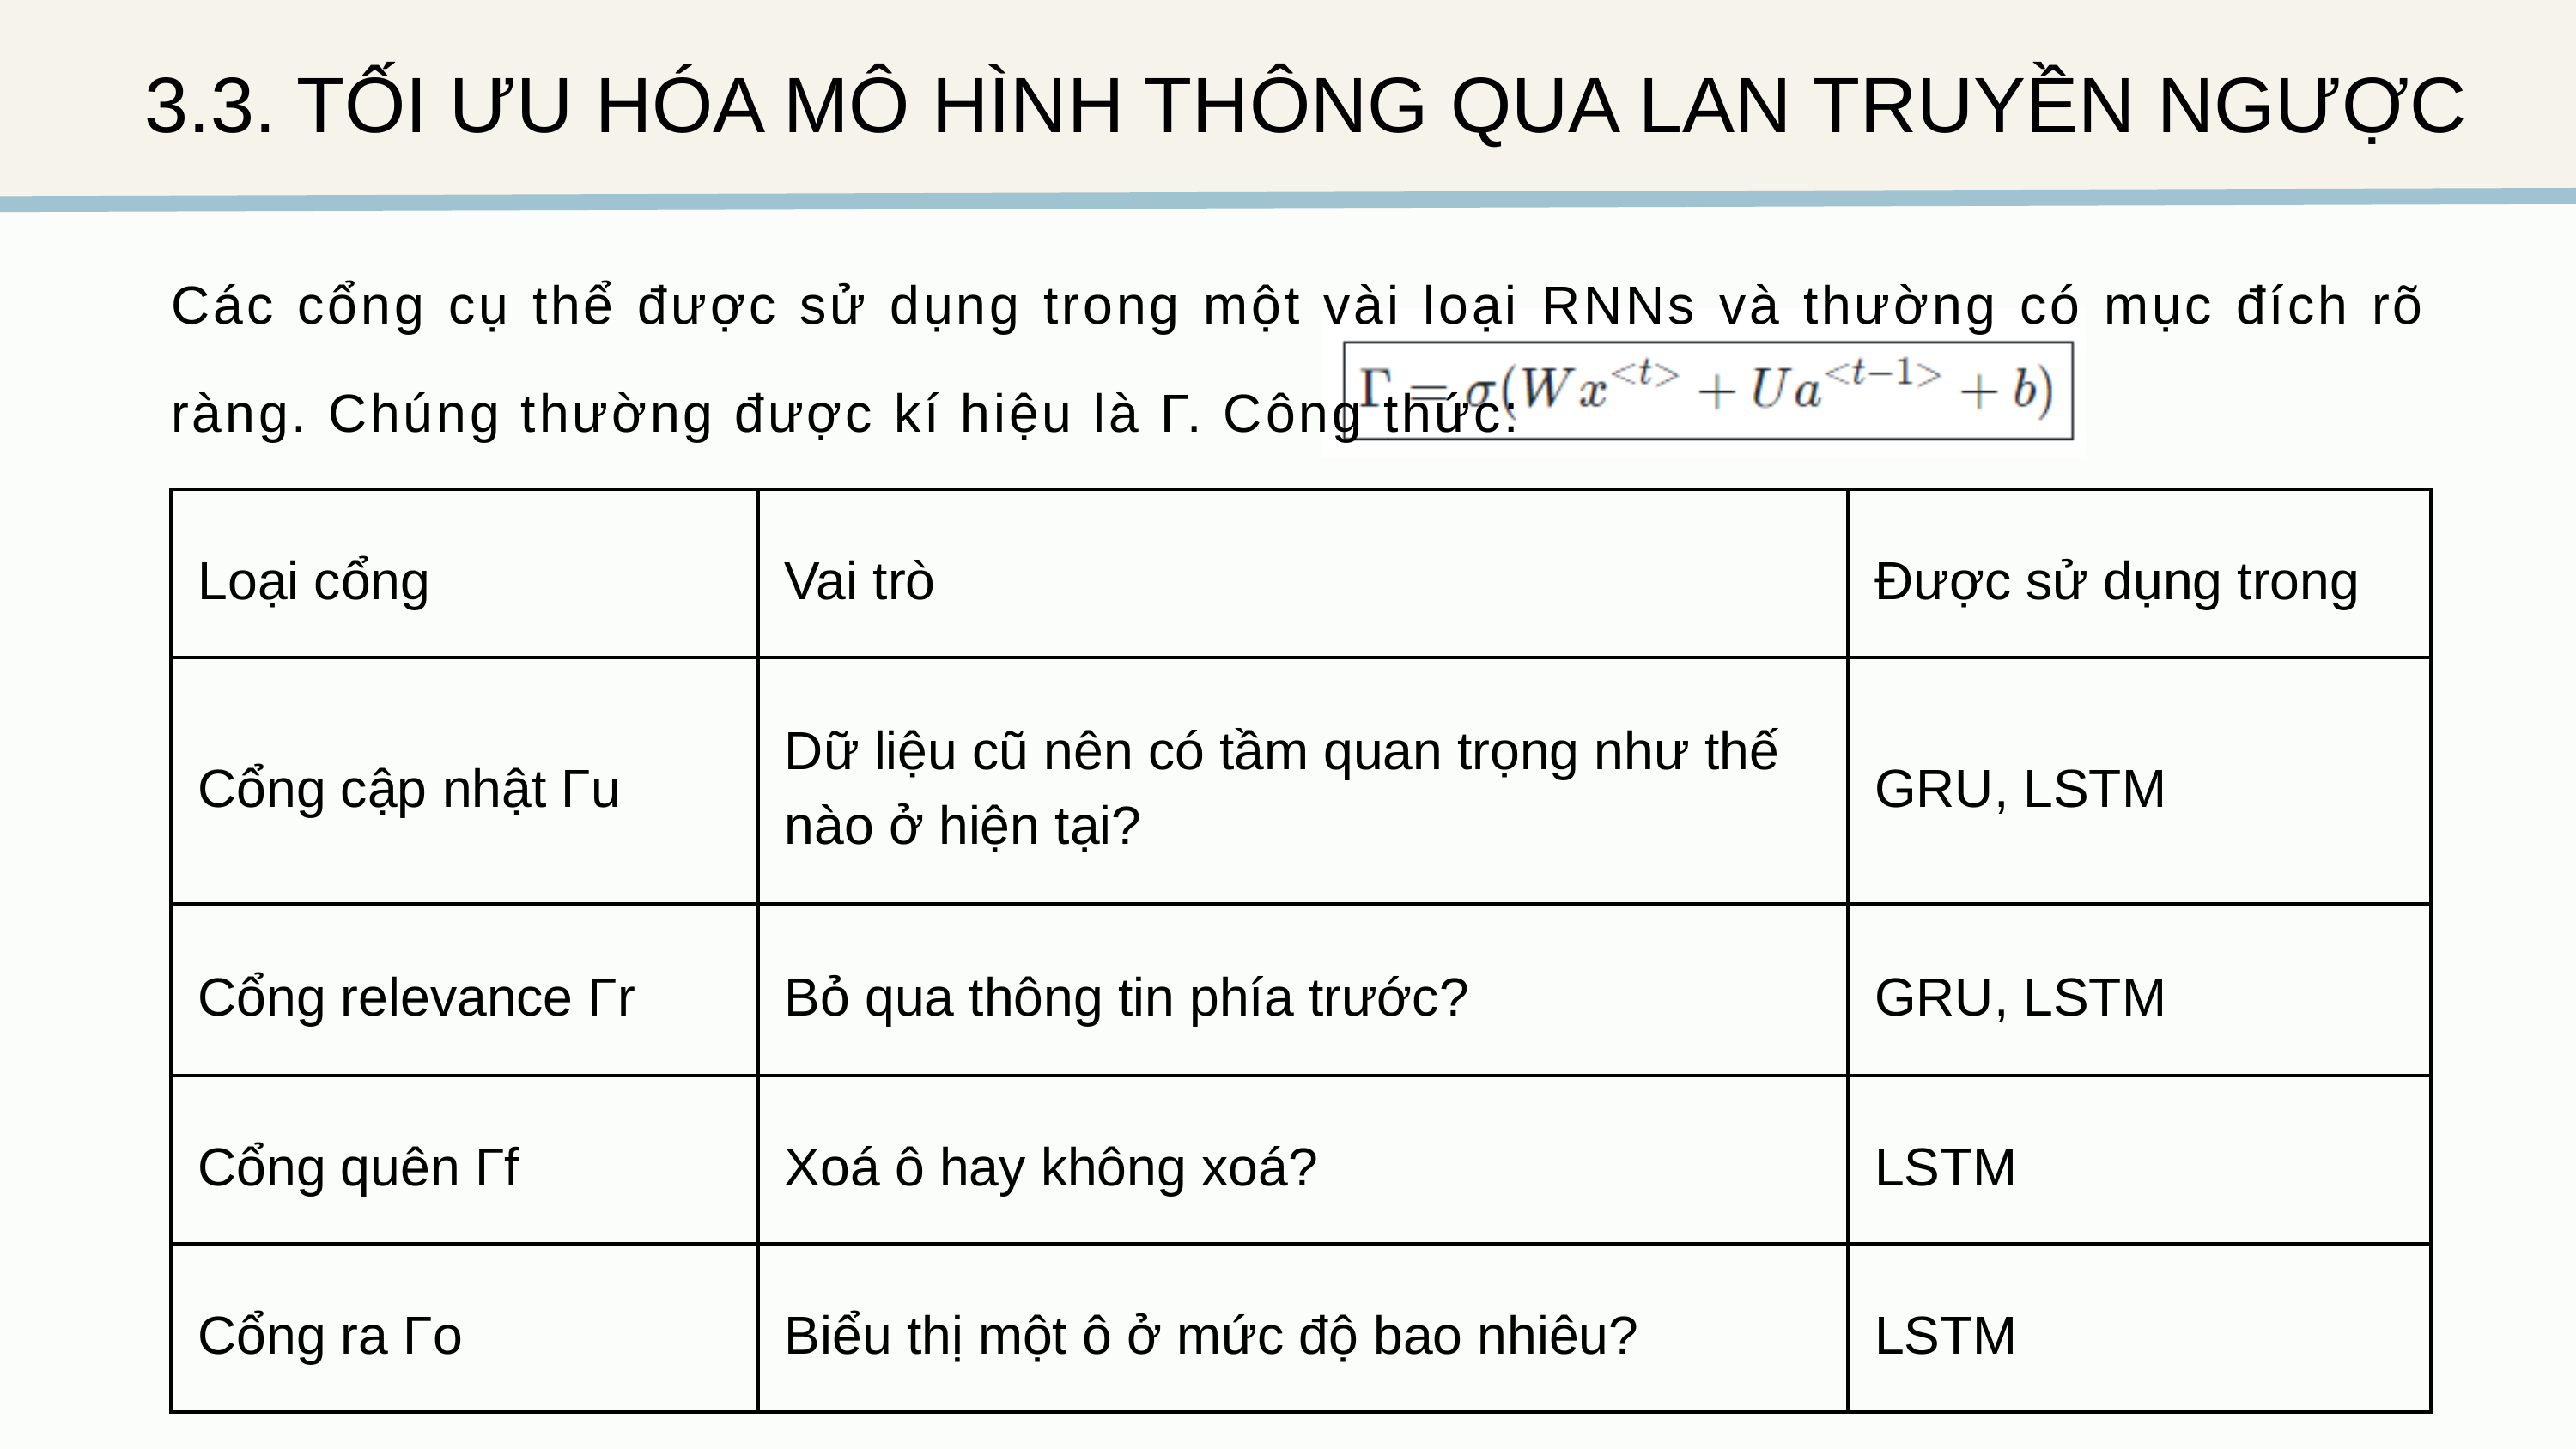

3.3. TỐI ƯU HÓA MÔ HÌNH THÔNG QUA LAN TRUYỀN NGƯỢC

Các cổng cụ thể được sử dụng trong một vài loại RNNs và thường có mục đích rõ ràng. Chúng thường được kí hiệu là Γ. Công thức:

| Loại cổng | Vai trò | Được sử dụng trong |
| --- | --- | --- |
| Cổng cập nhật Γu​ | Dữ liệu cũ nên có tầm quan trọng như thế nào ở hiện tại? | GRU, LSTM |
| Cổng relevance Γr​ | Bỏ qua thông tin phía trước? | GRU, LSTM |
| Cổng quên Γf​ | Xoá ô hay không xoá? | LSTM |
| Cổng ra Γo​ | Biểu thị một ô ở mức độ bao nhiêu? | LSTM |